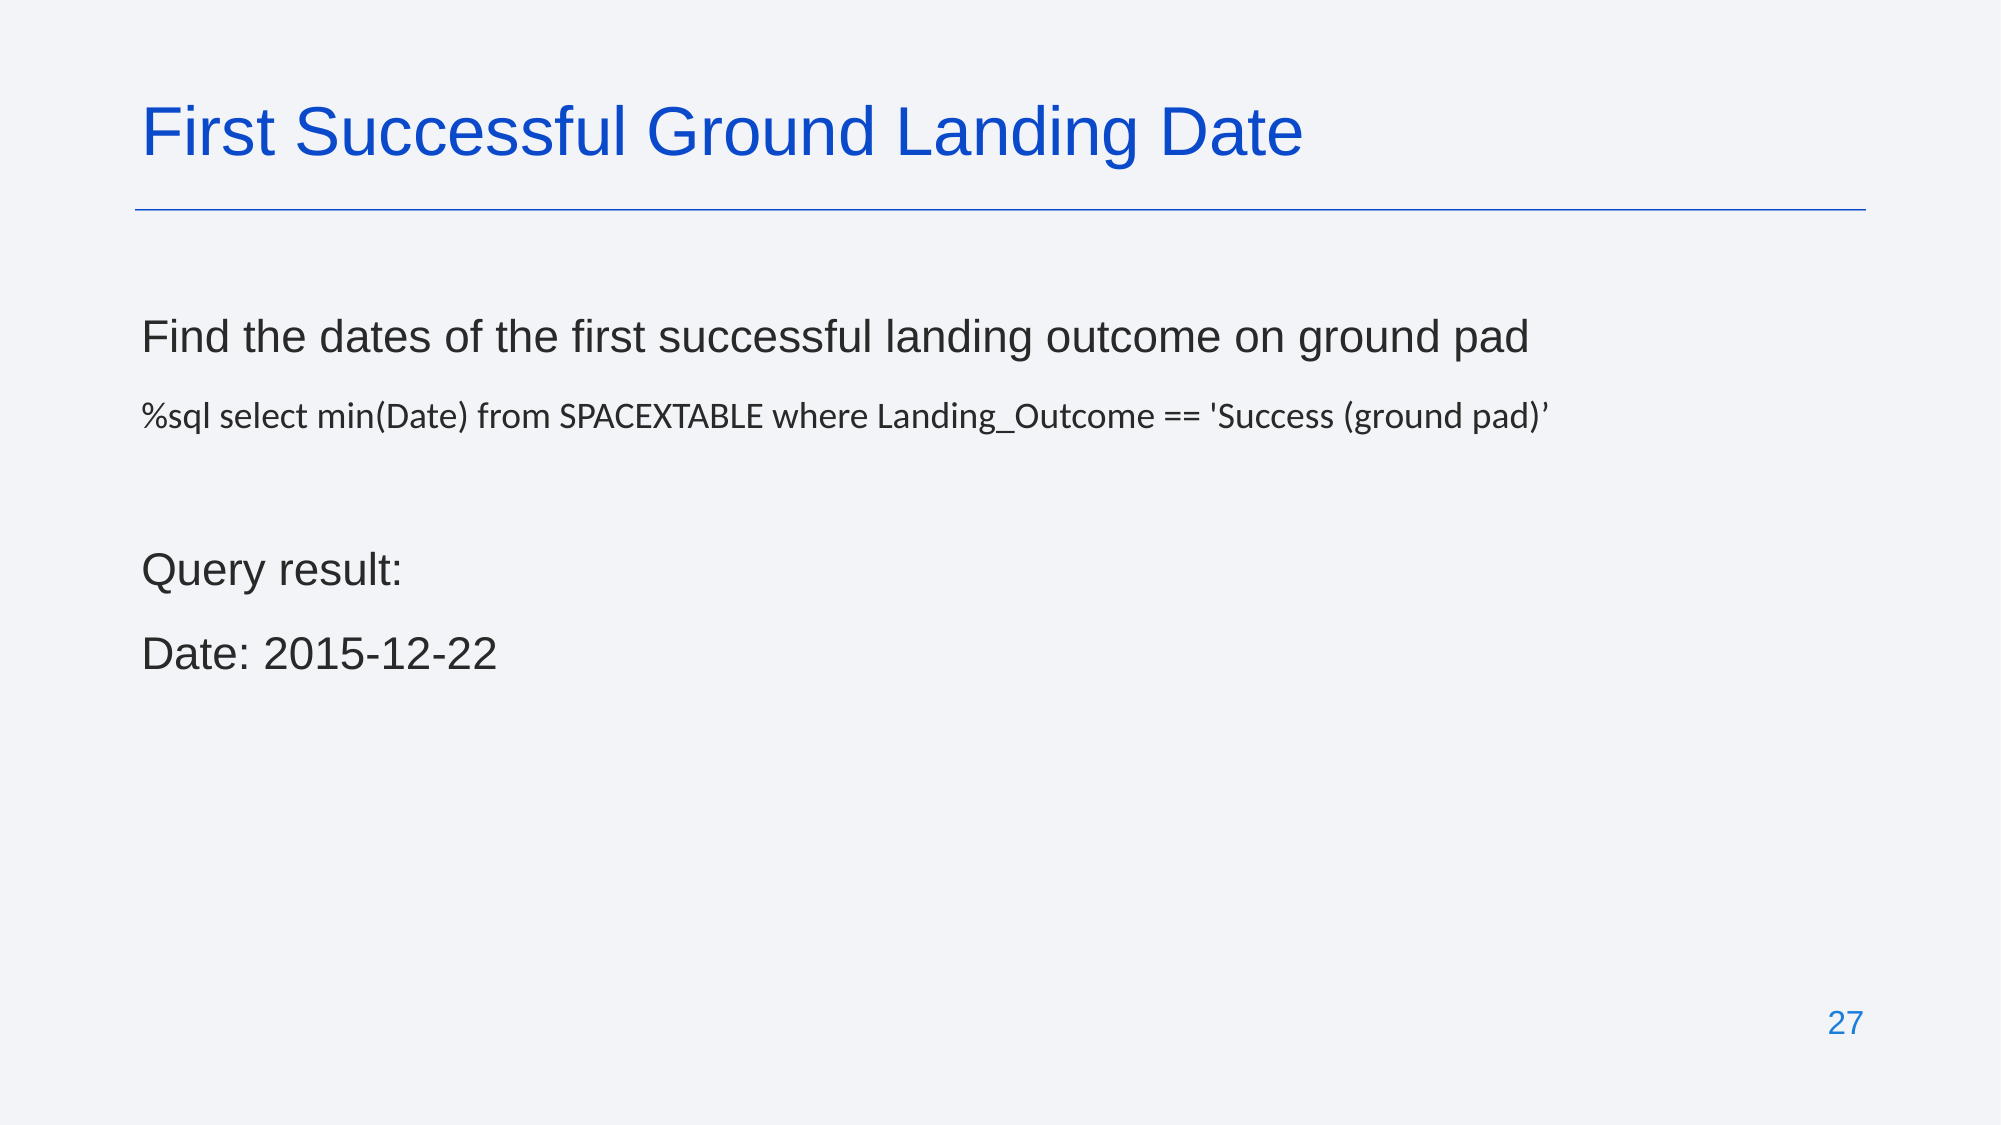

First Successful Ground Landing Date
Find the dates of the first successful landing outcome on ground pad
%sql select min(Date) from SPACEXTABLE where Landing_Outcome == 'Success (ground pad)’

Query result:
Date: 2015-12-22
27